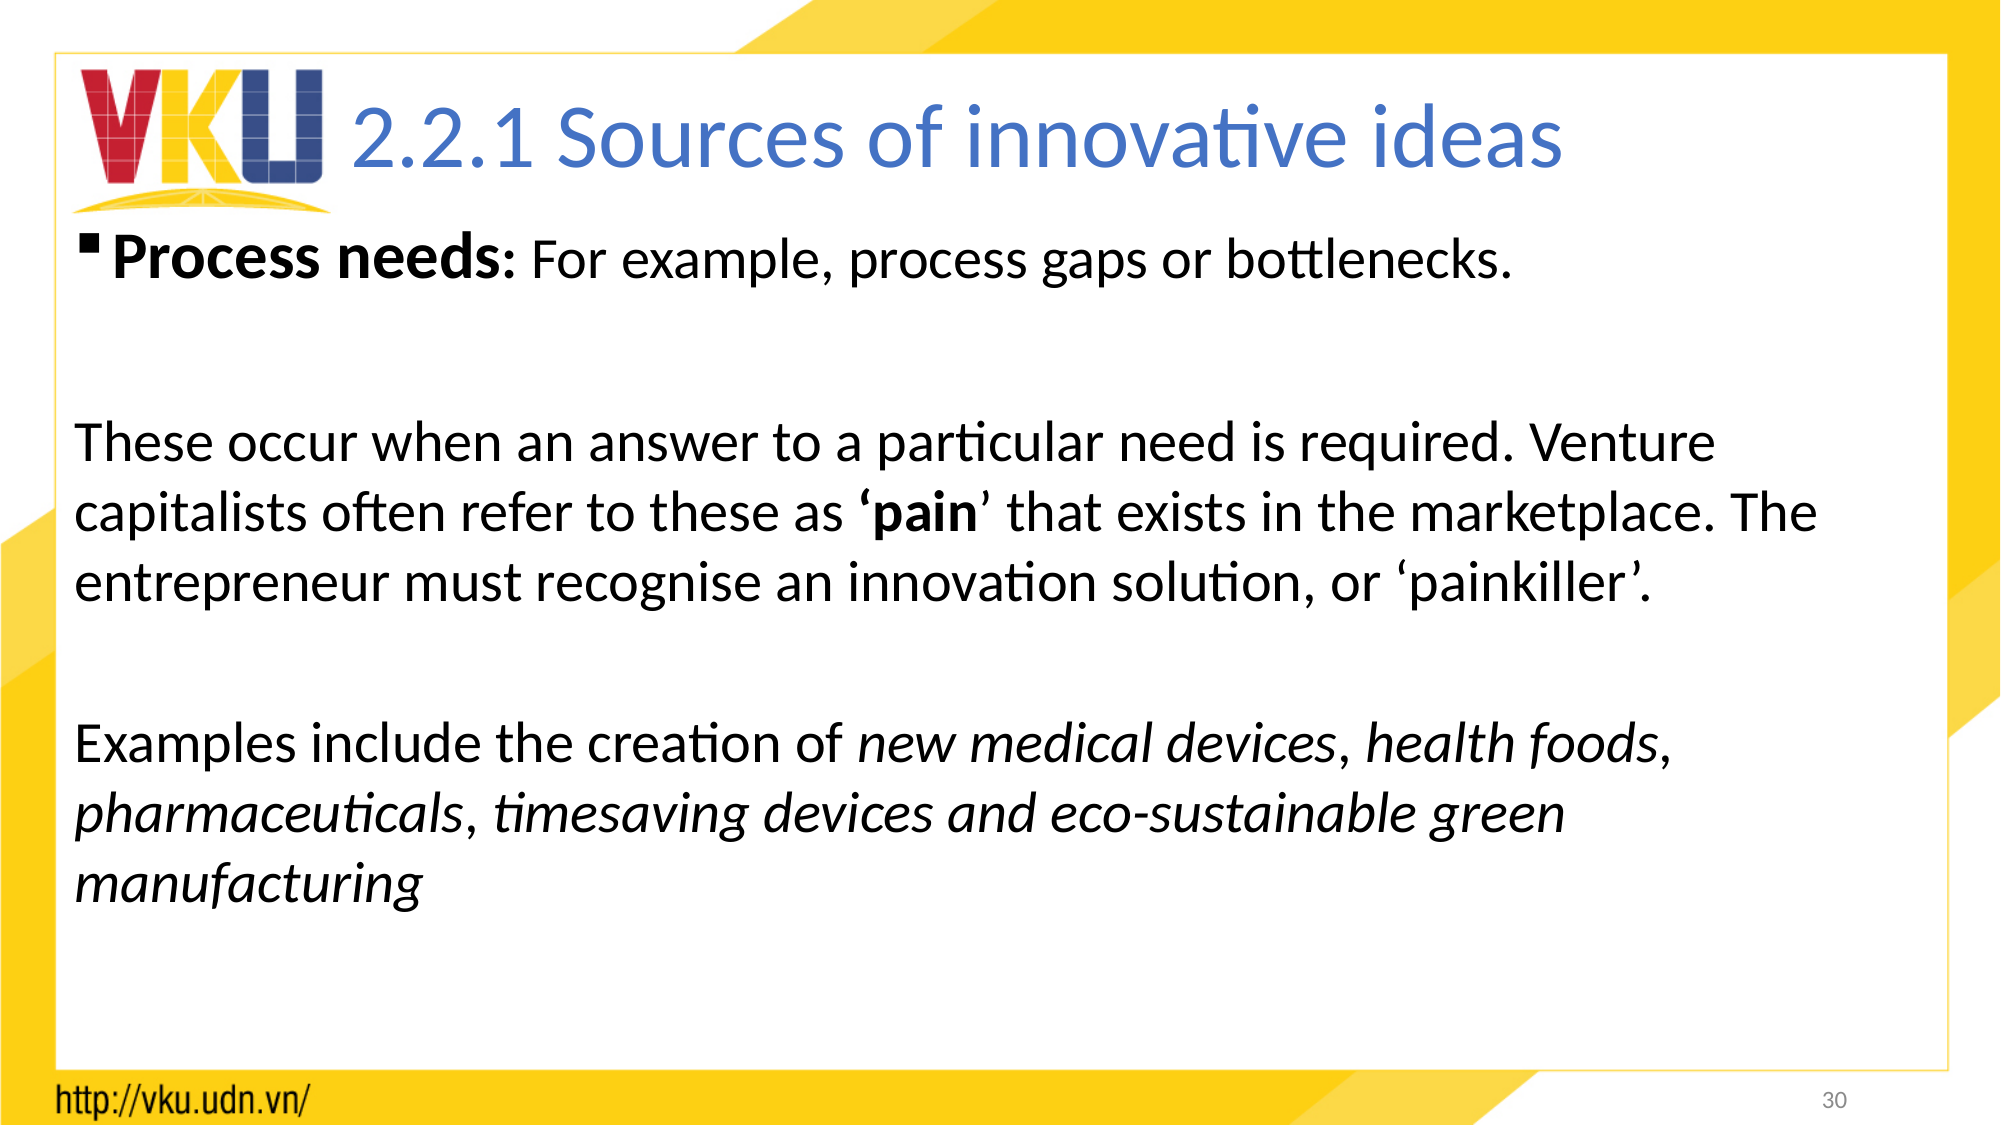

# 2.2.1 Sources of innovative ideas
Process needs: For example, process gaps or bottlenecks.

These occur when an answer to a particular need is required. Venture capitalists often refer to these as ‘pain’ that exists in the marketplace. The entrepreneur must recognise an innovation solution, or ‘painkiller’.
Examples include the creation of new medical devices, health foods, pharmaceuticals, timesaving devices and eco-sustainable green manufacturing
30